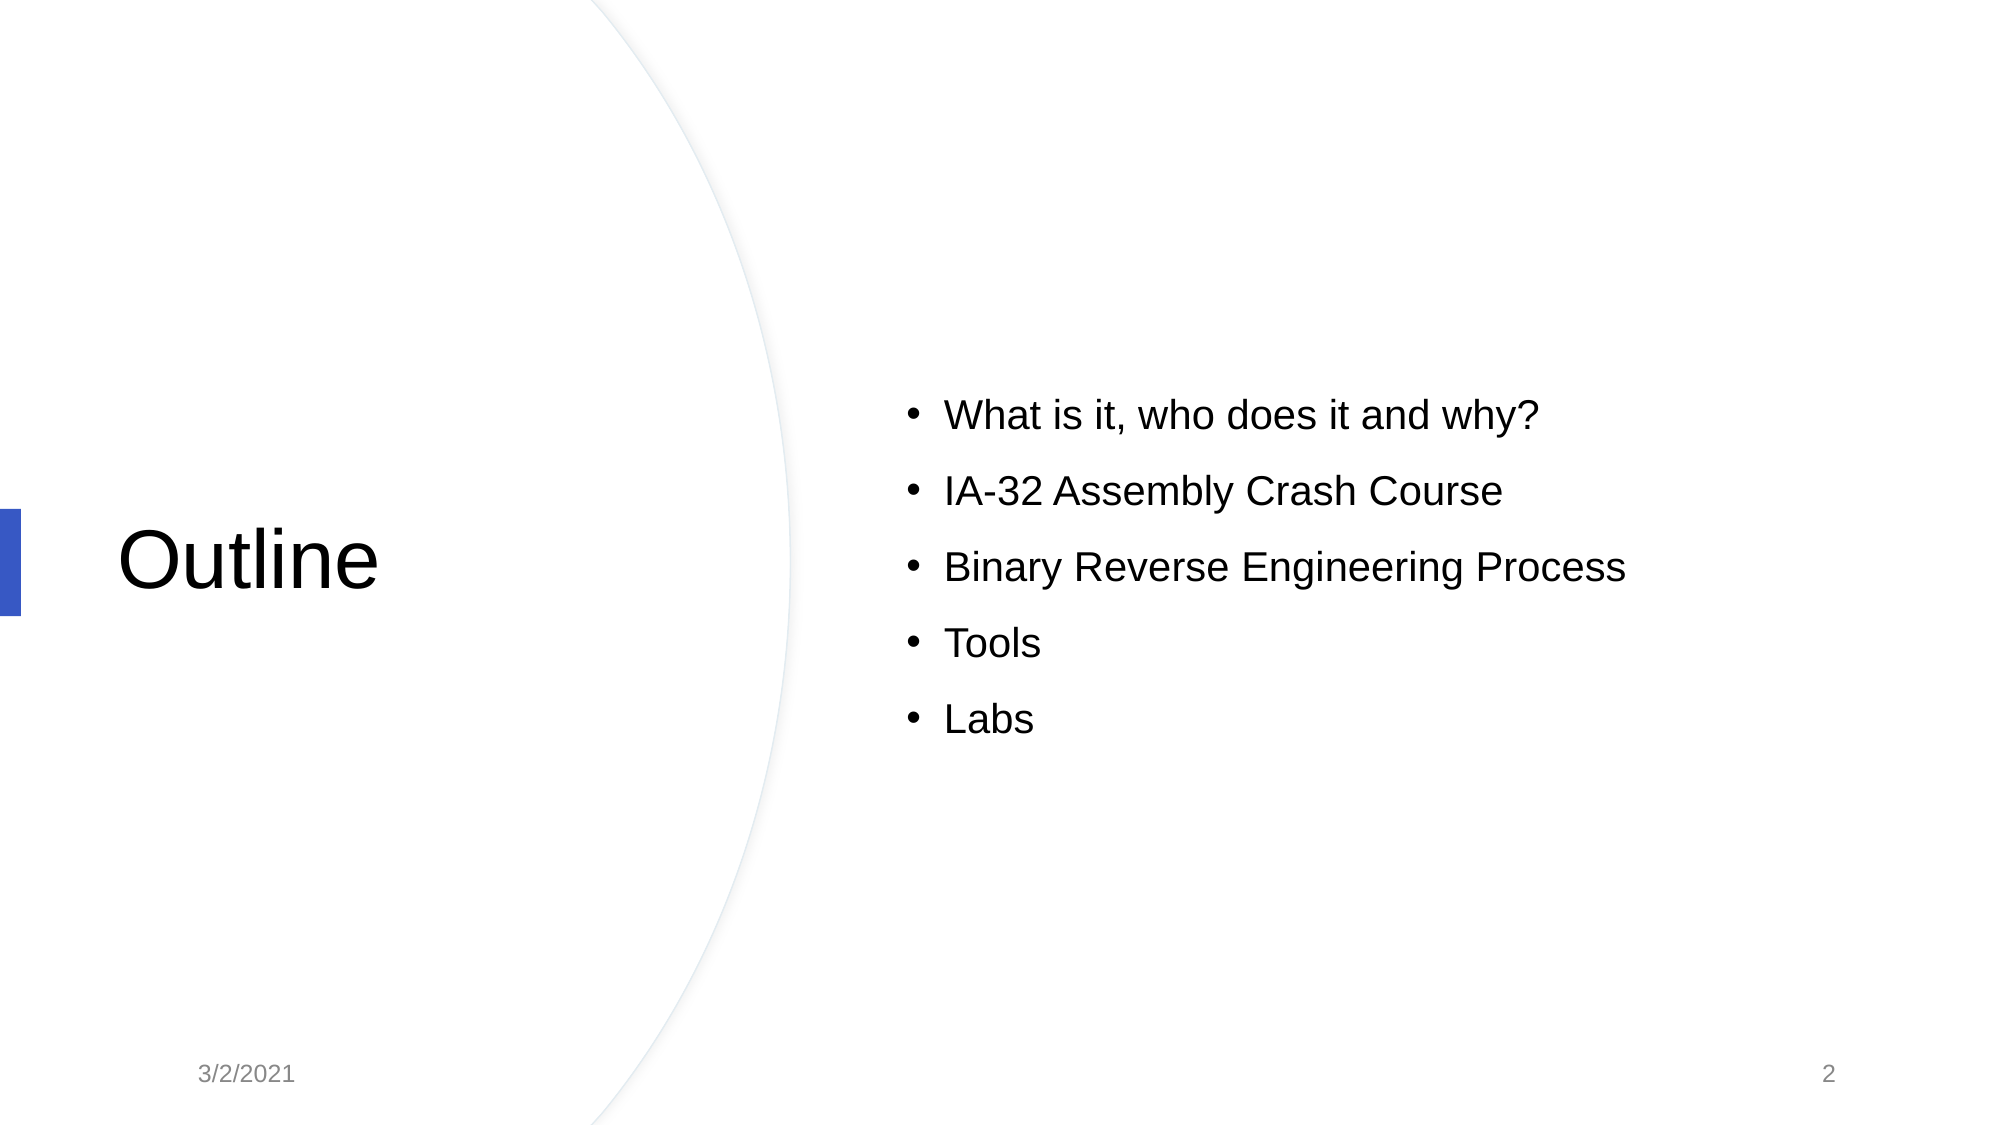

What is it, who does it and why?
IA-32 Assembly Crash Course
Binary Reverse Engineering Process
Tools
Labs
# Outline

3/2/2021
AUEHC
2